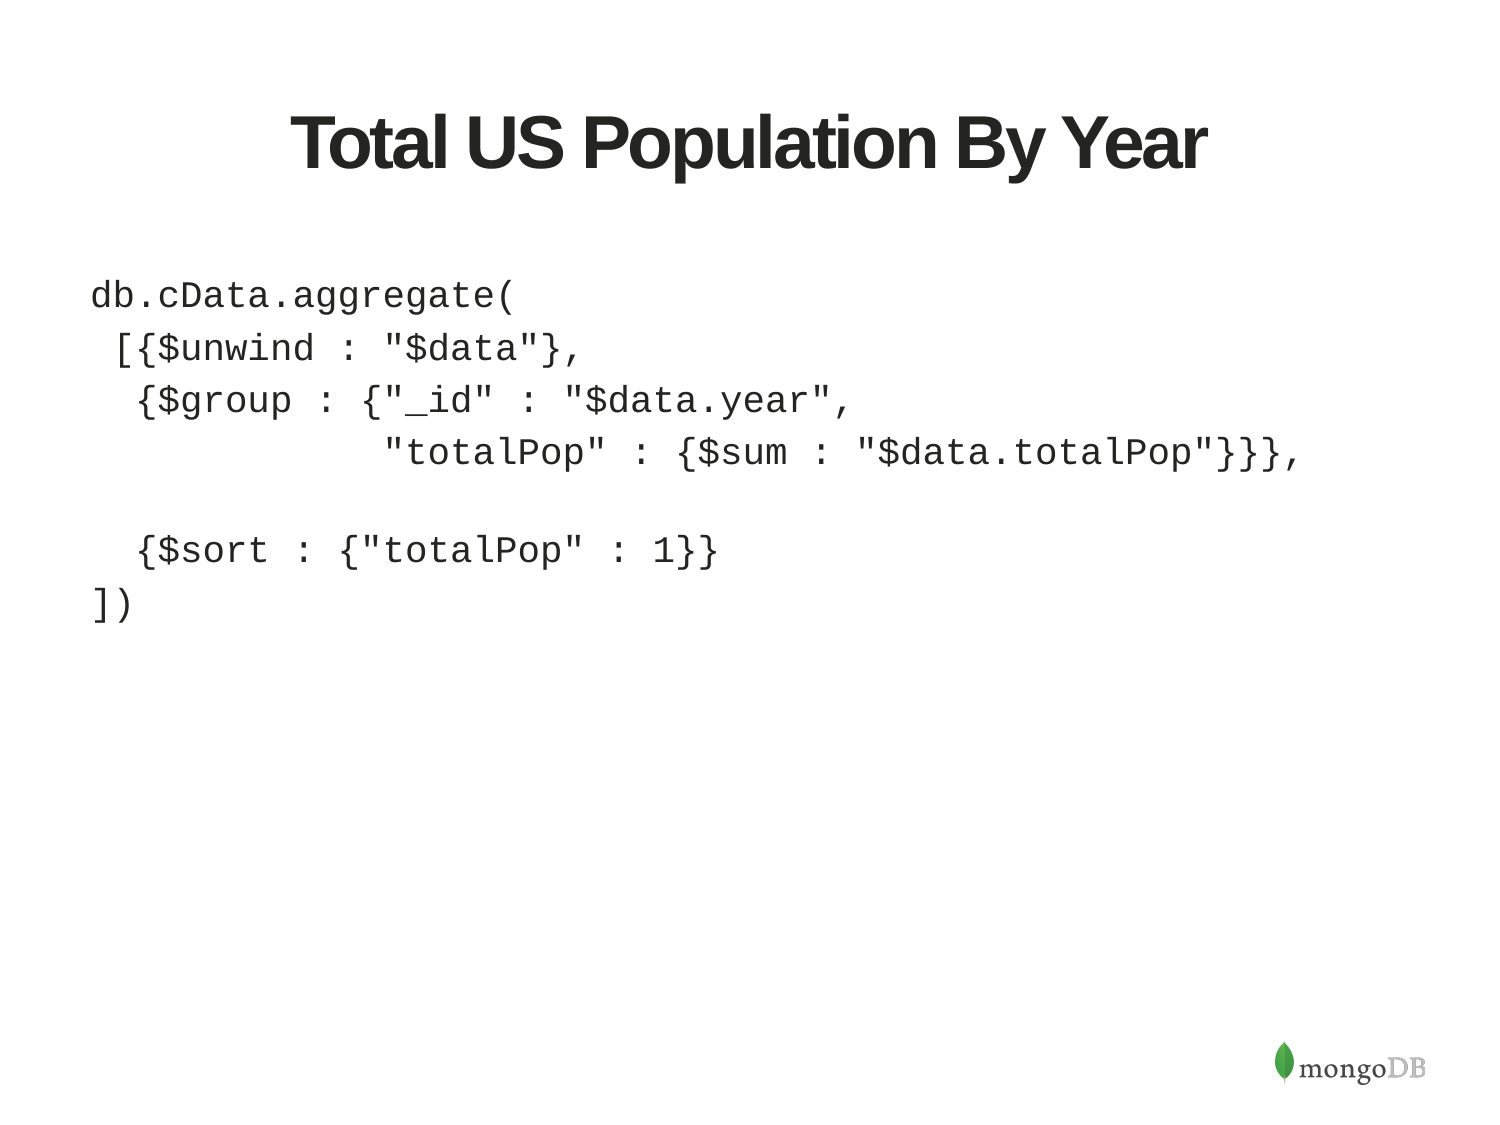

# Total US Population By Year
db.cData.aggregate(
 [{$unwind : "$data"},
  {$group : {"_id" : "$data.year",
             "totalPop" : {$sum : "$data.totalPop"}}},
  {$sort : {"totalPop" : 1}}
])